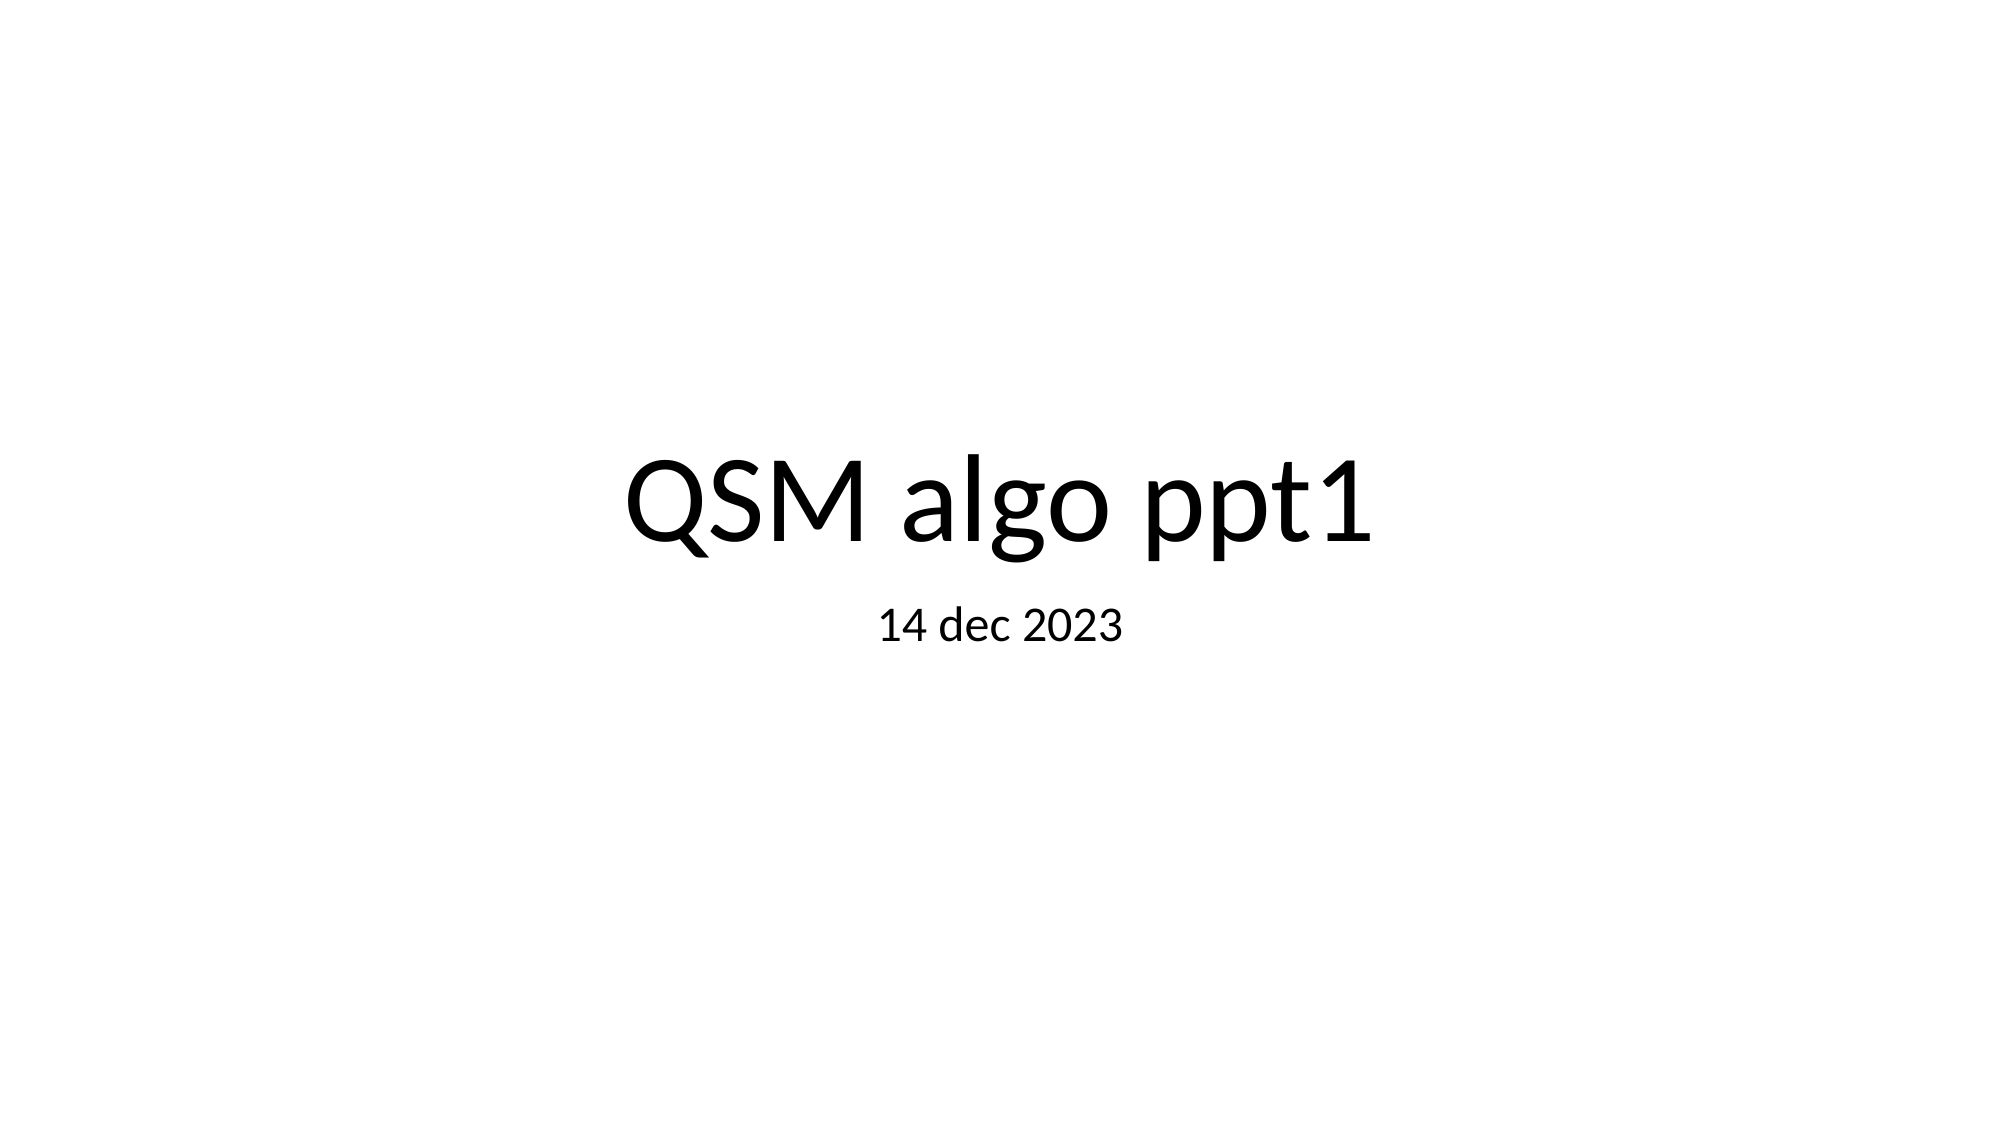

# QSM algo ppt1
14 dec 2023